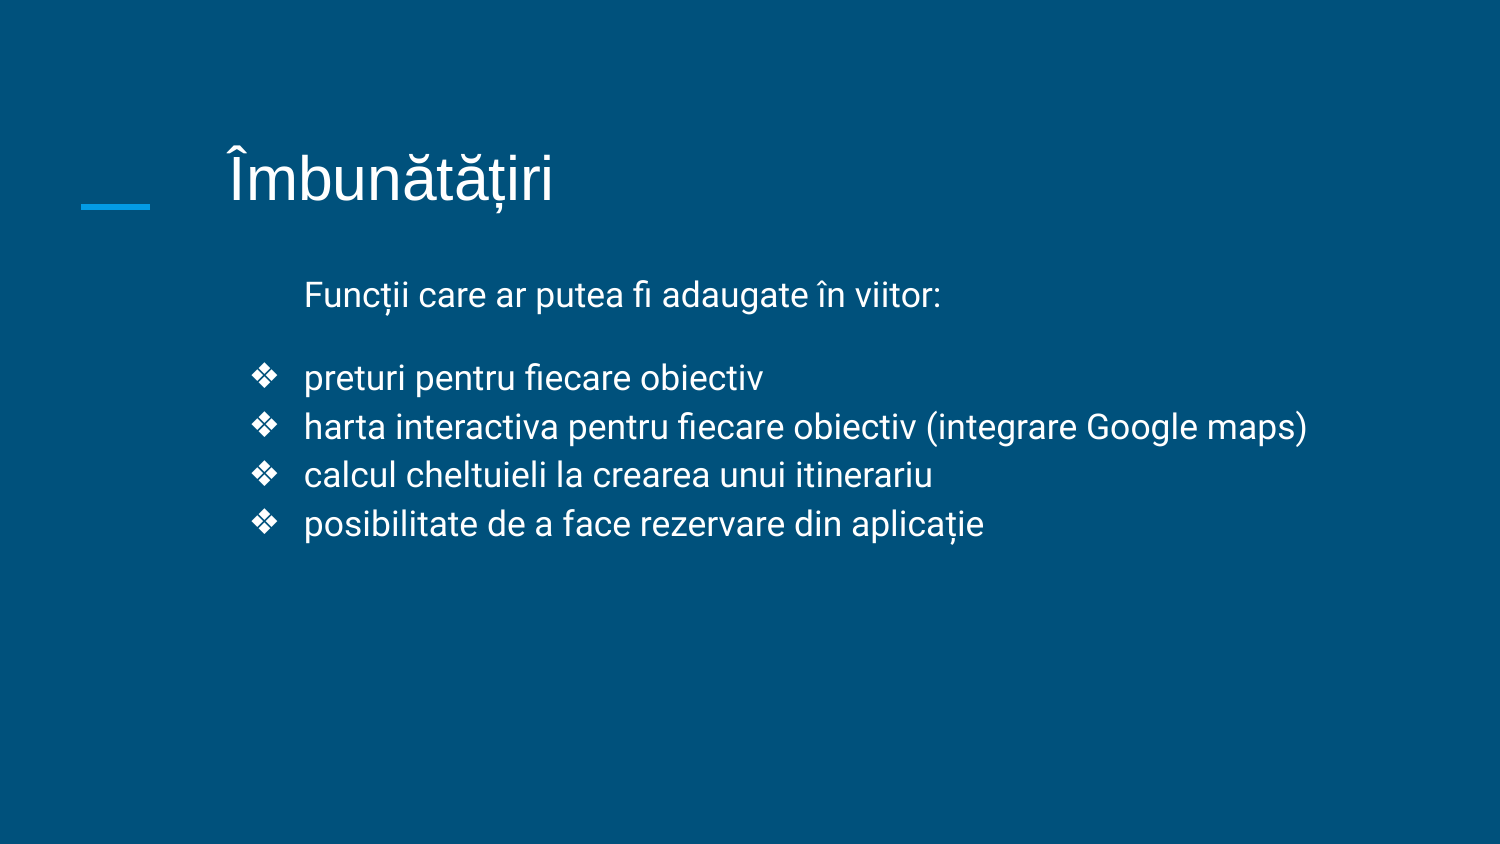

# Îmbunătățiri
Funcții care ar putea fi adaugate în viitor:
preturi pentru fiecare obiectiv
harta interactiva pentru fiecare obiectiv (integrare Google maps)
calcul cheltuieli la crearea unui itinerariu
posibilitate de a face rezervare din aplicație